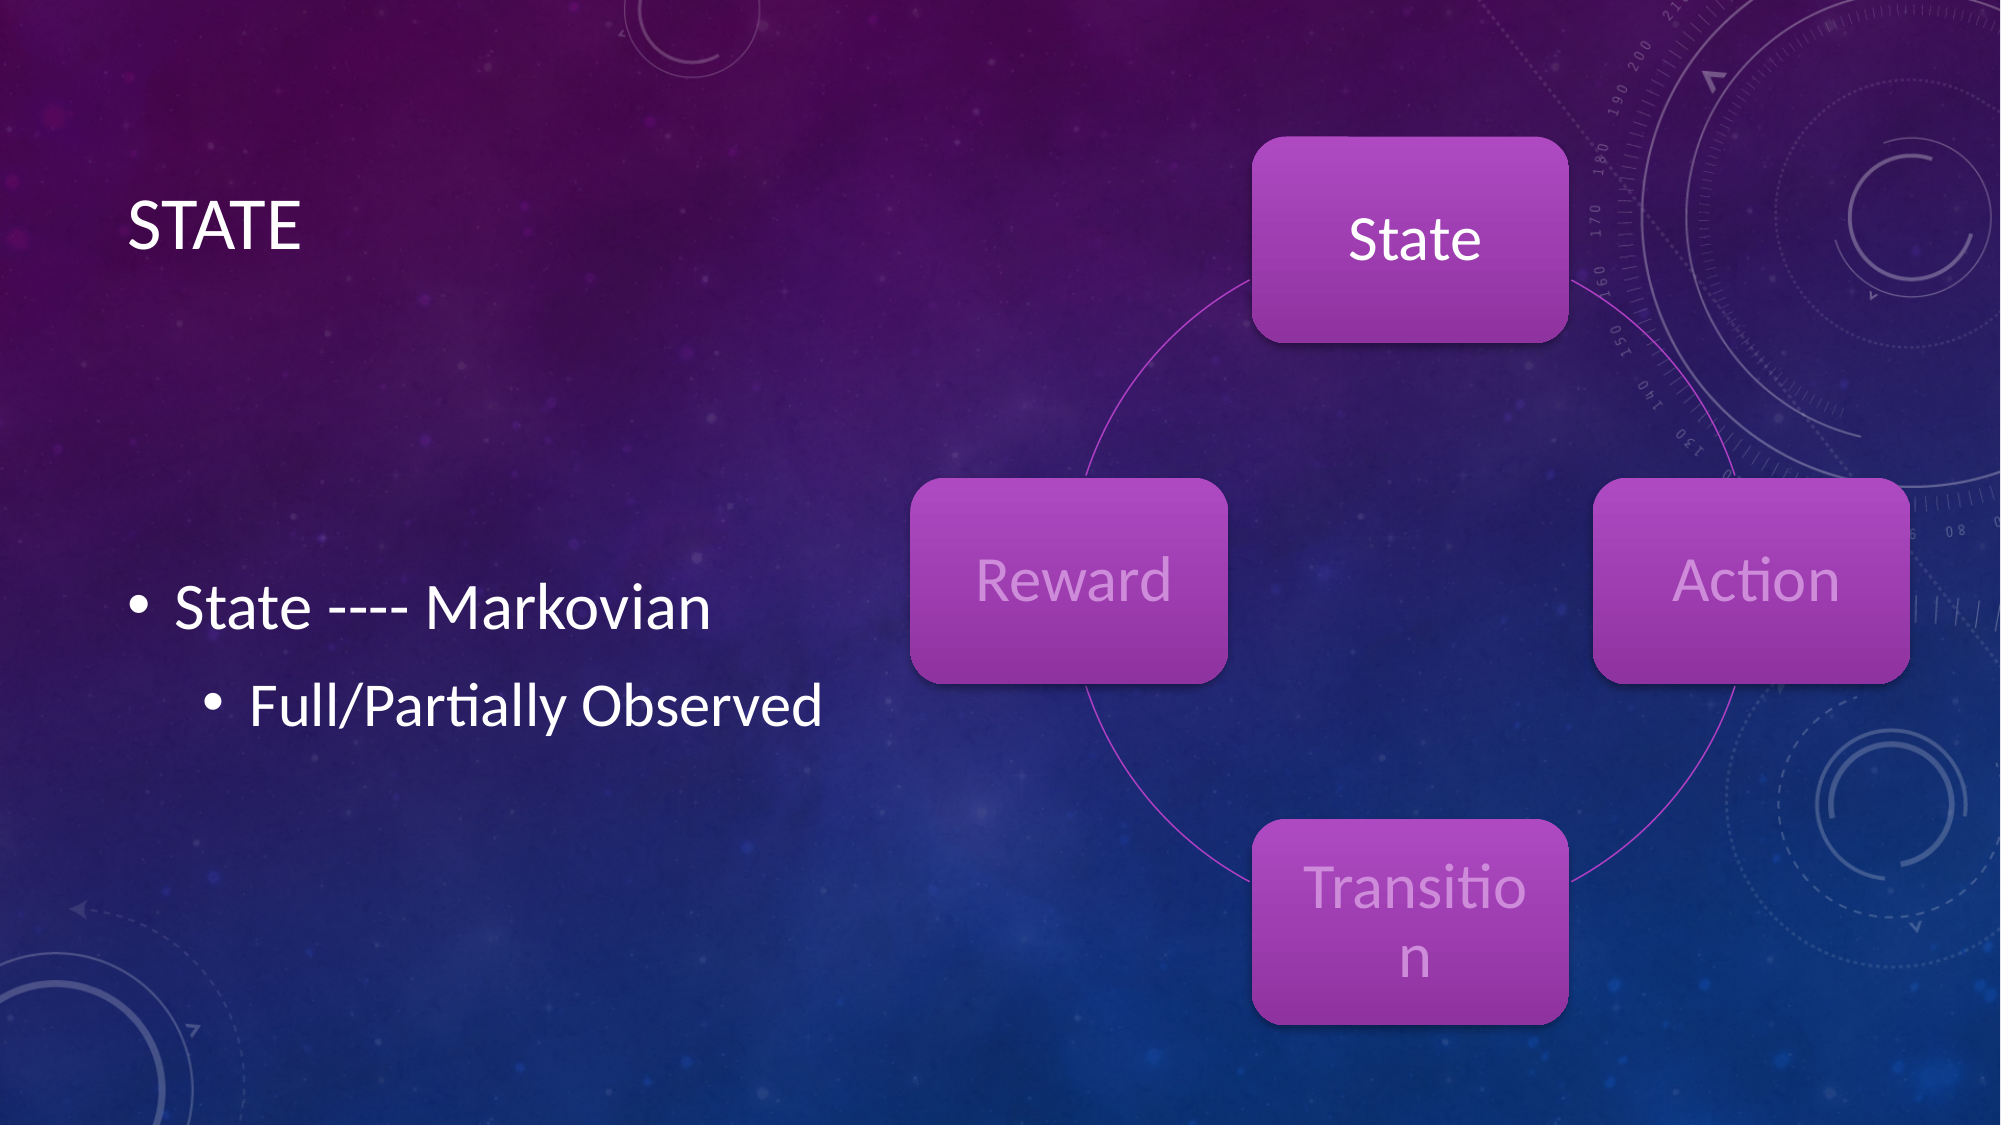

State
State
Action
Transition
Reward
State ---- Markovian
Full/Partially Observed